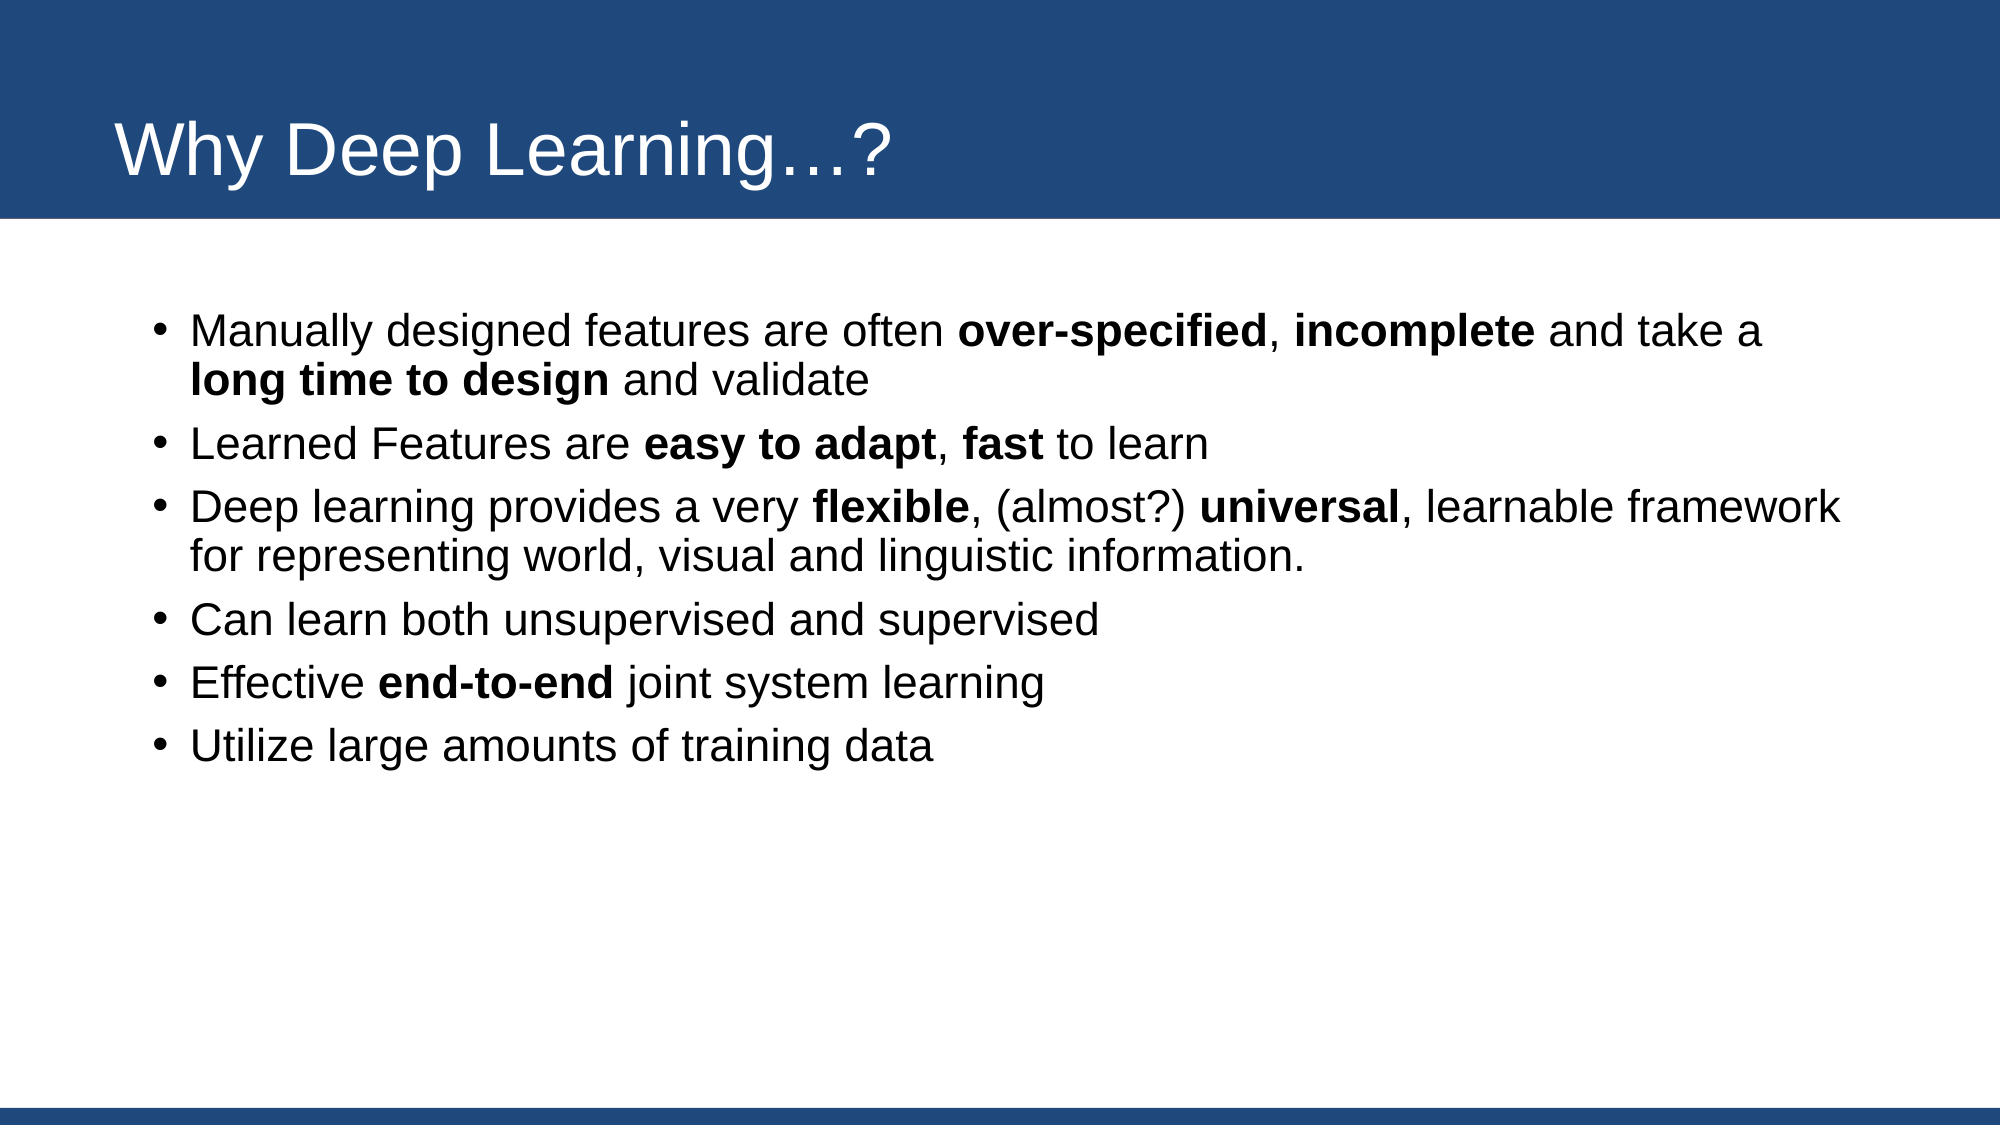

# Why Deep Learning…?
Manually designed features are often over-specified, incomplete and take a long time to design and validate
Learned Features are easy to adapt, fast to learn
Deep learning provides a very flexible, (almost?) universal, learnable framework for representing world, visual and linguistic information.
Can learn both unsupervised and supervised
Effective end-to-end joint system learning
Utilize large amounts of training data